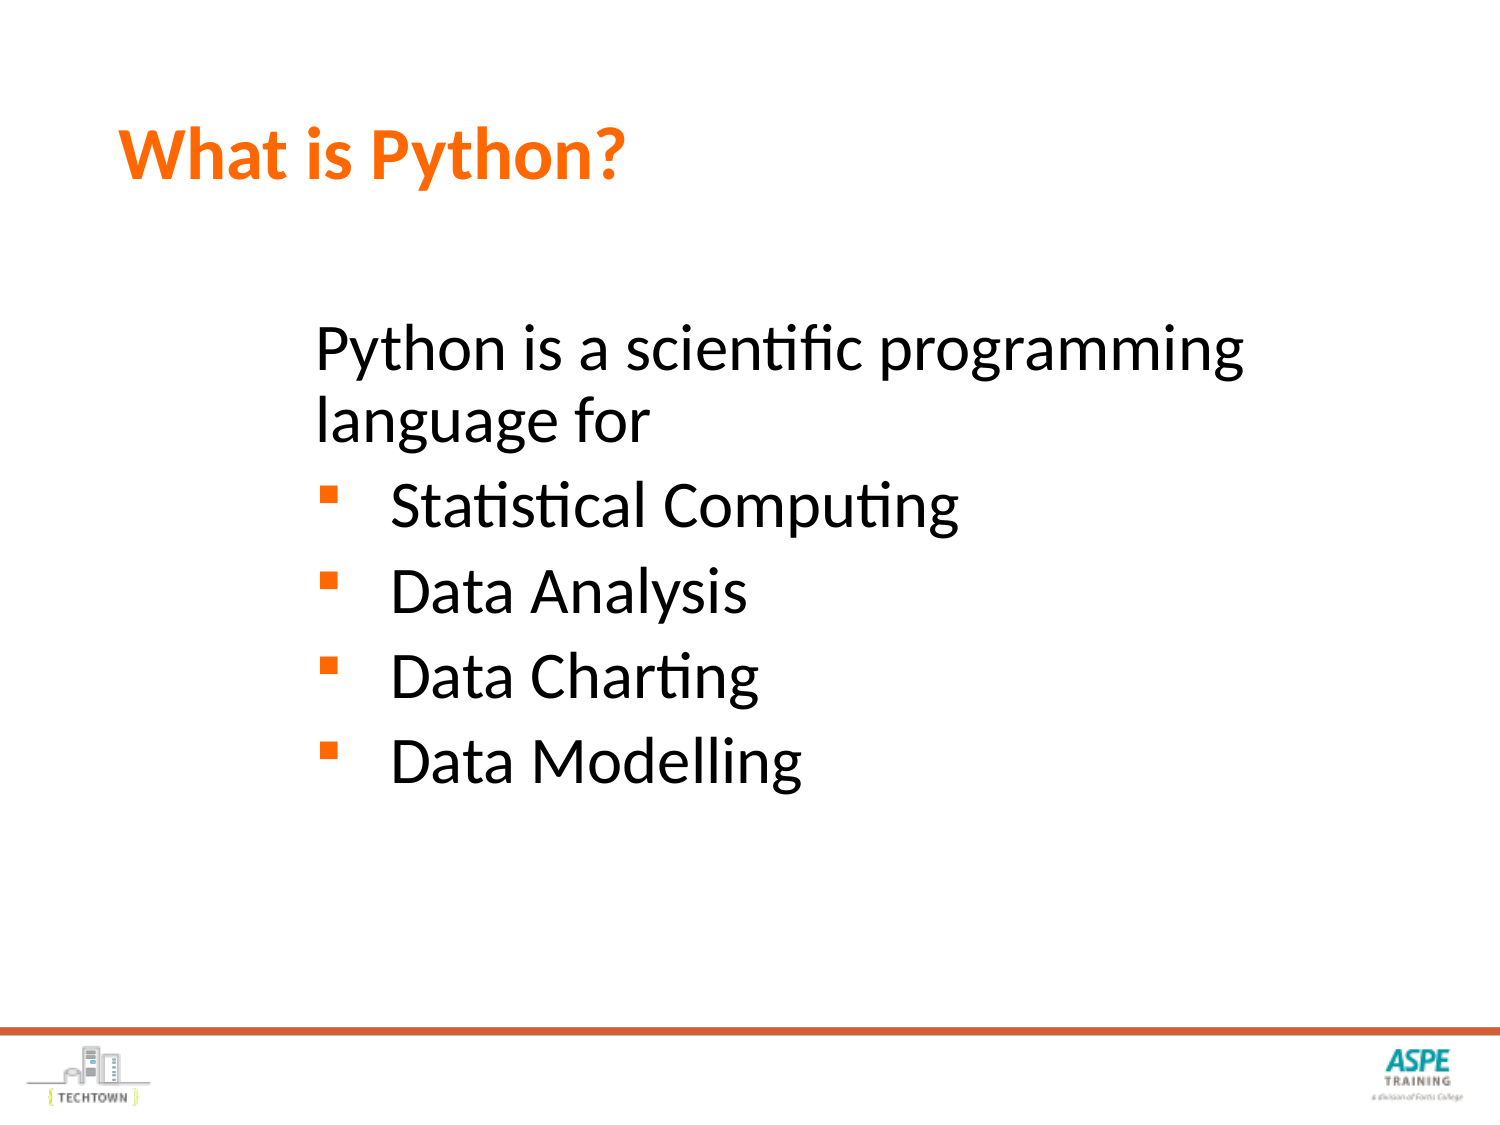

# What is Python?

Python is a scientific programming language for
Statistical Computing
Data Analysis
Data Charting
Data Modelling